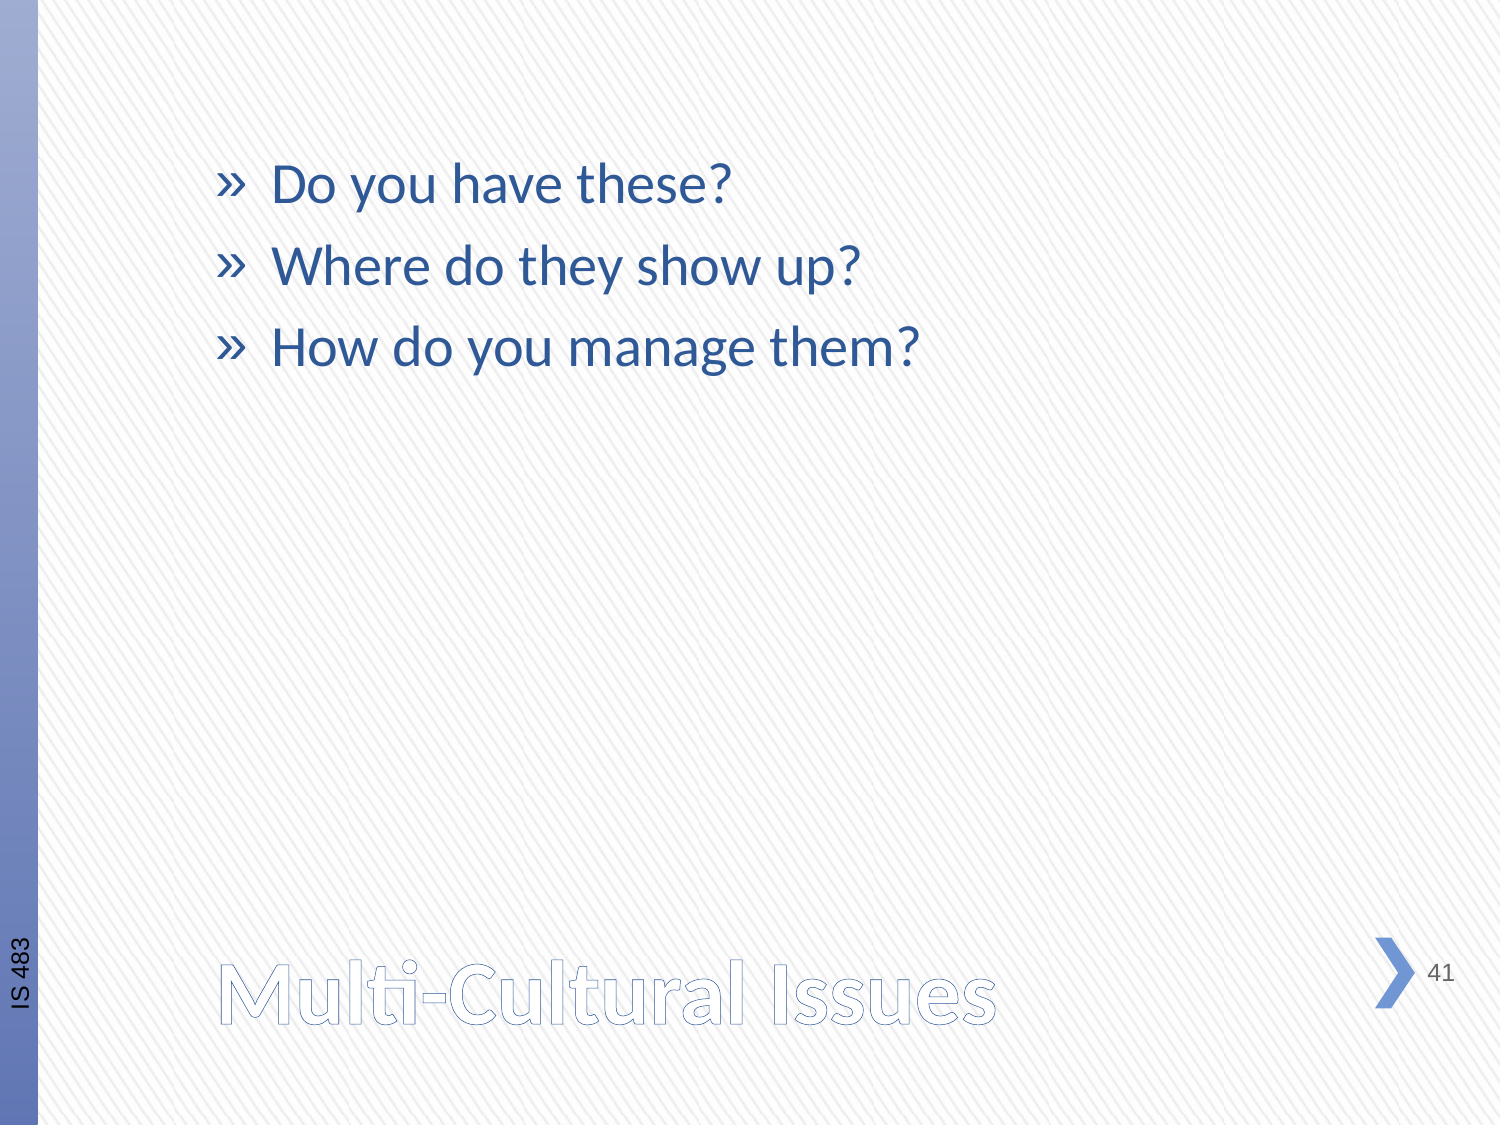

Do you have these?
Where do they show up?
How do you manage them?
IS 483
# Multi-Cultural Issues
41